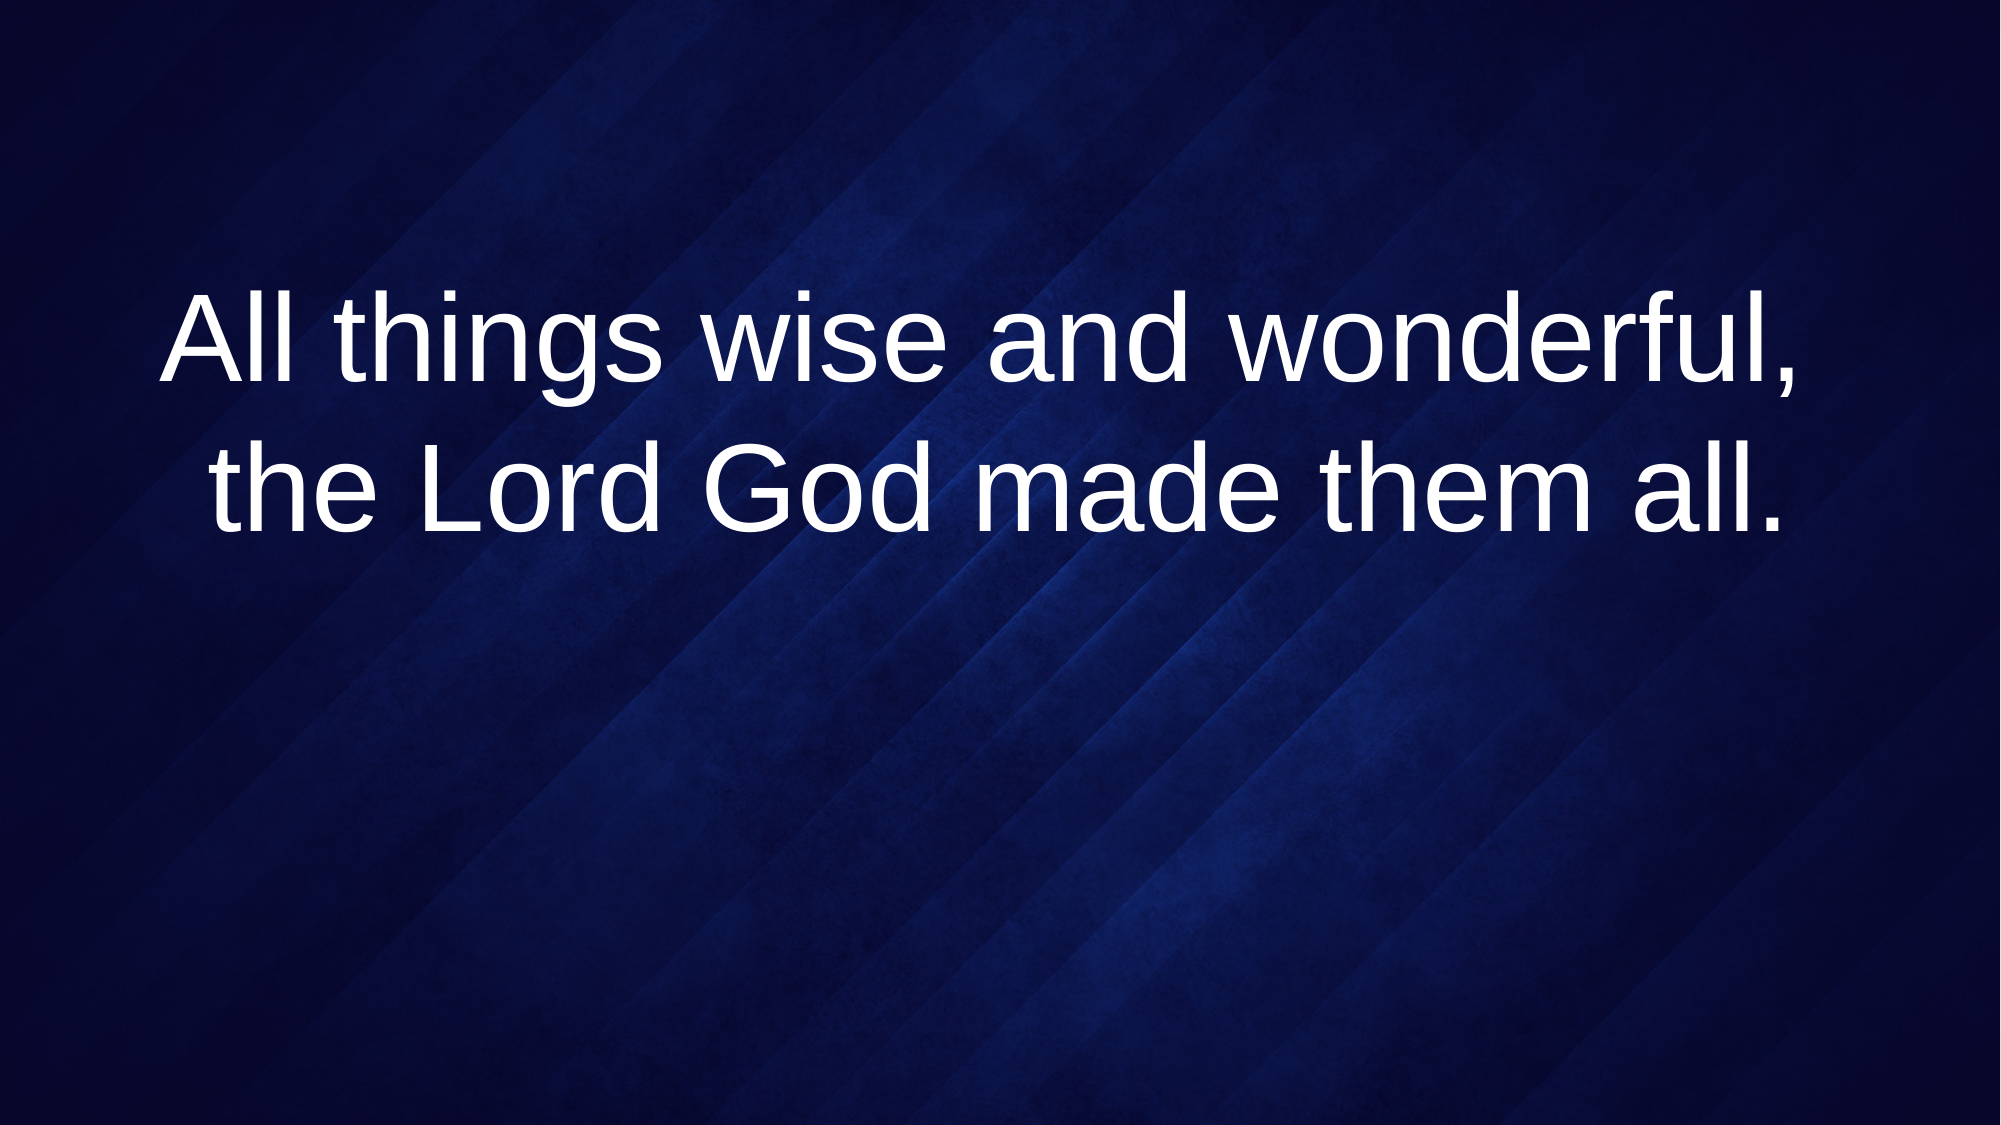

# All things wise and wonderful, the Lord God made them all.